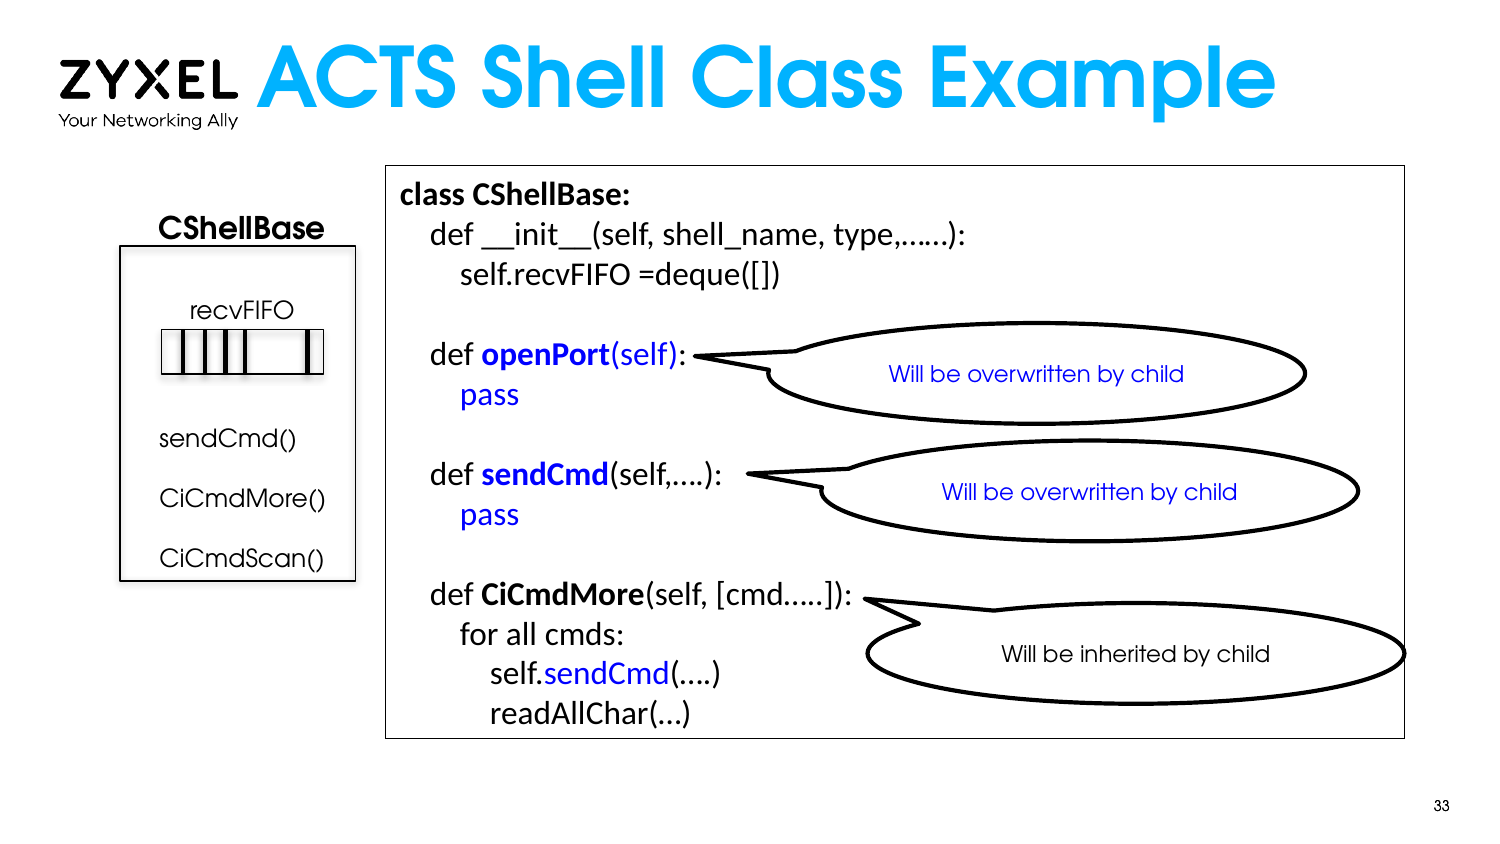

# ACTS Shell Class Example
class CShellBase:
    def __init__(self, shell_name, type,……):
        self.recvFIFO =deque([])

    def openPort(self):
        pass

    def sendCmd(self,….):
        pass

    def CiCmdMore(self, [cmd…..]):
        for all cmds:
            self.sendCmd(….)
            readAllChar(…)
CShellBase

recvFIFO
Will be overwritten by child

sendCmd()

CiCmdMore()

CiCmdScan()
Will be overwritten by child
Will be inherited by child